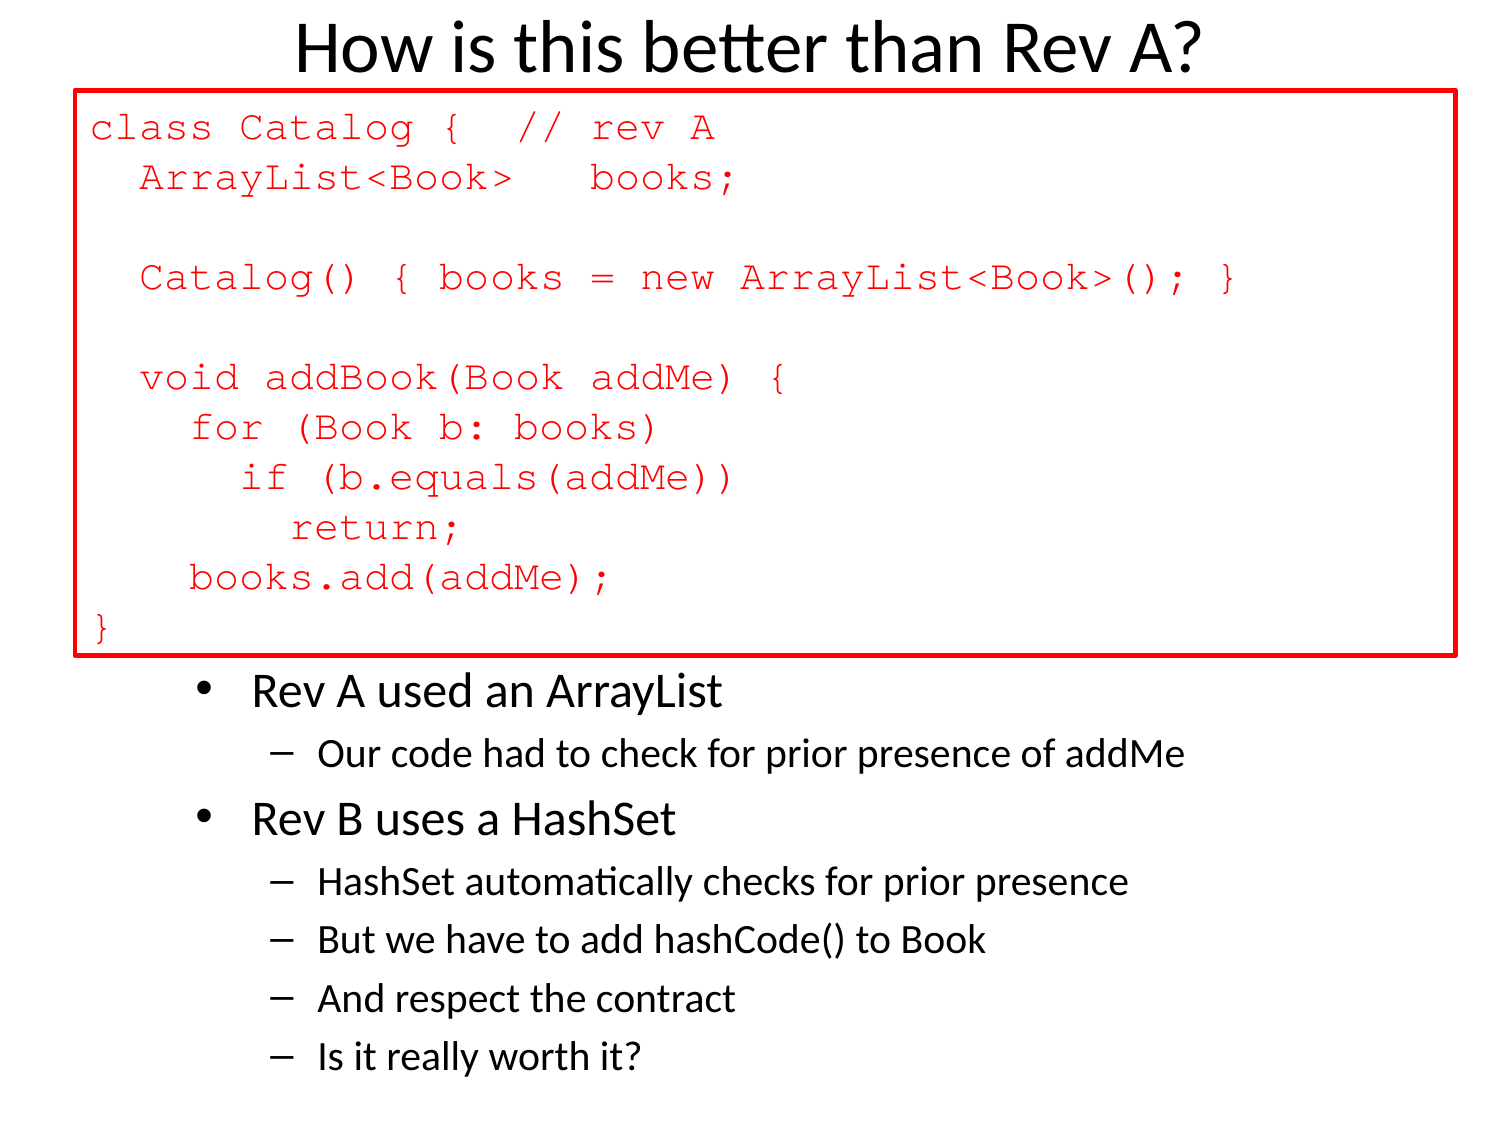

# How is this better than Rev A?
class Catalog {  // rev A
  ArrayList<Book>   books;

  Catalog() { books = new ArrayList<Book>(); }

  void addBook(Book addMe) {
    for (Book b: books)
      if (b.equals(addMe))
        return;
    books.add(addMe);
}

Rev A used an ArrayList
Our code had to check for prior presence of addMe
Rev B uses a HashSet
HashSet automatically checks for prior presence
But we have to add hashCode() to Book
And respect the contract
Is it really worth it?